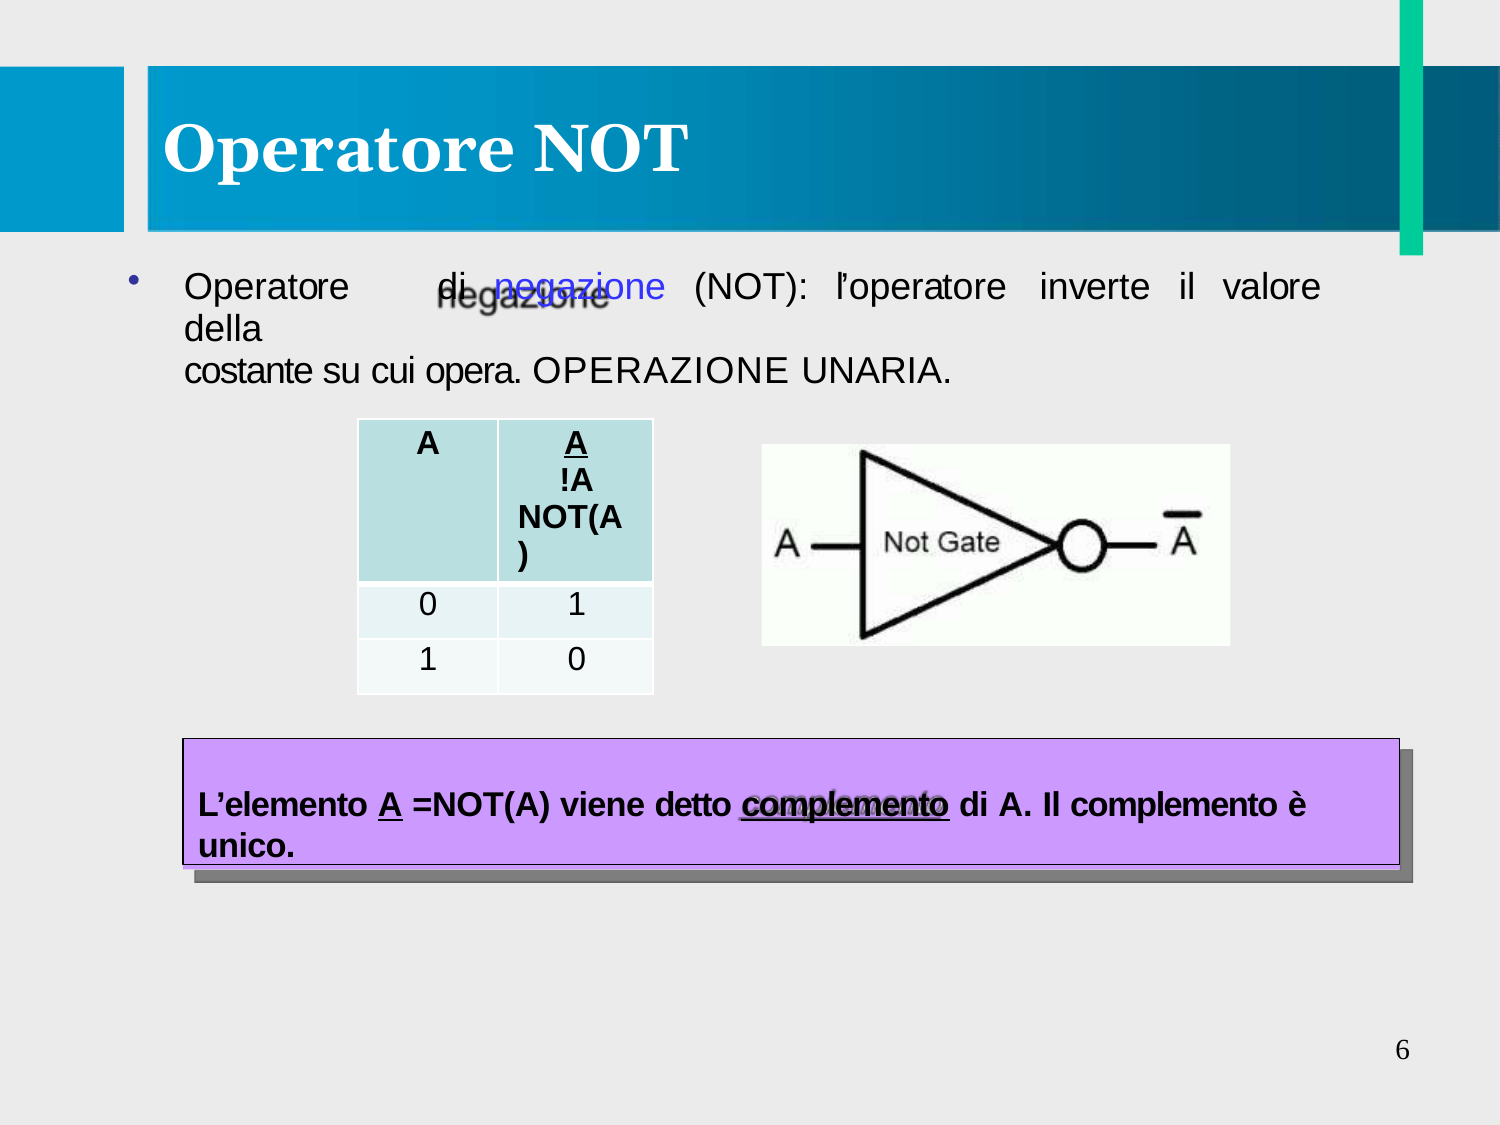

# Operatore NOT

Operatore	di	negazione	(NOT):	l’operatore	inverte	il	valore	della
costante su cui opera. OPERAZIONE UNARIA.
| A | A !A NOT(A) |
| --- | --- |
| 0 | 1 |
| 1 | 0 |

L’elemento A =NOT(A) viene detto complemento di A. Il complemento è unico.

6